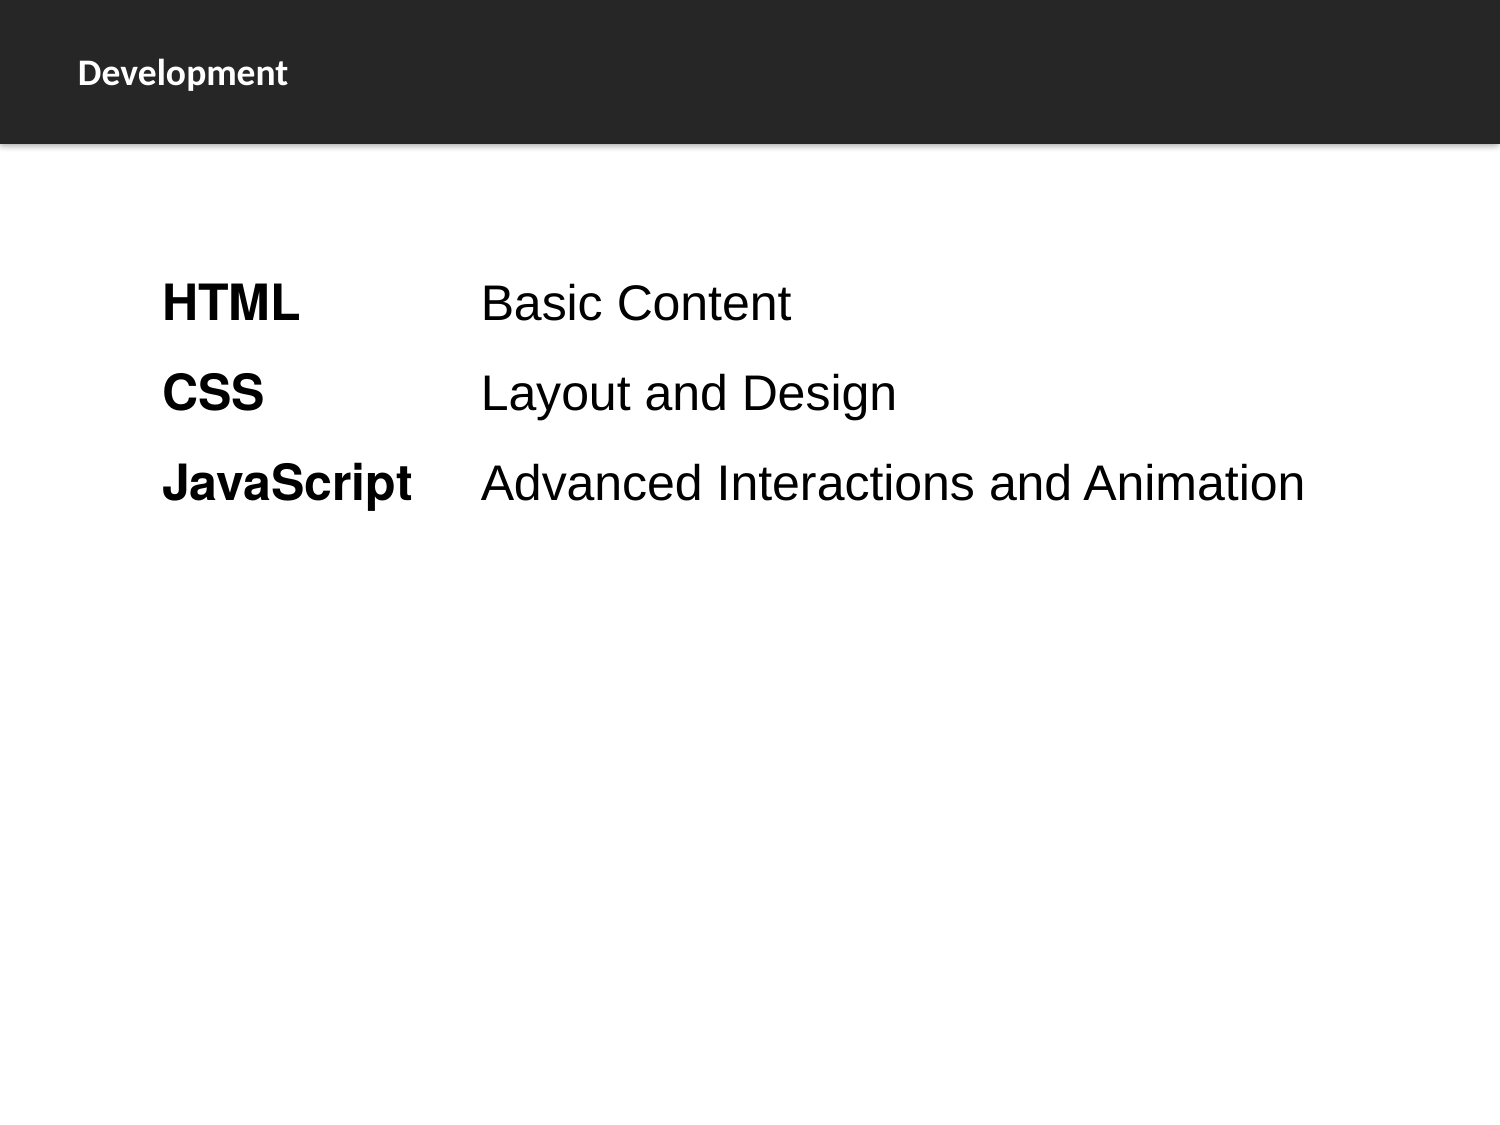

Development
HTML
CSS
JavaScript
Basic Content
Layout and Design
Advanced Interactions and Animation